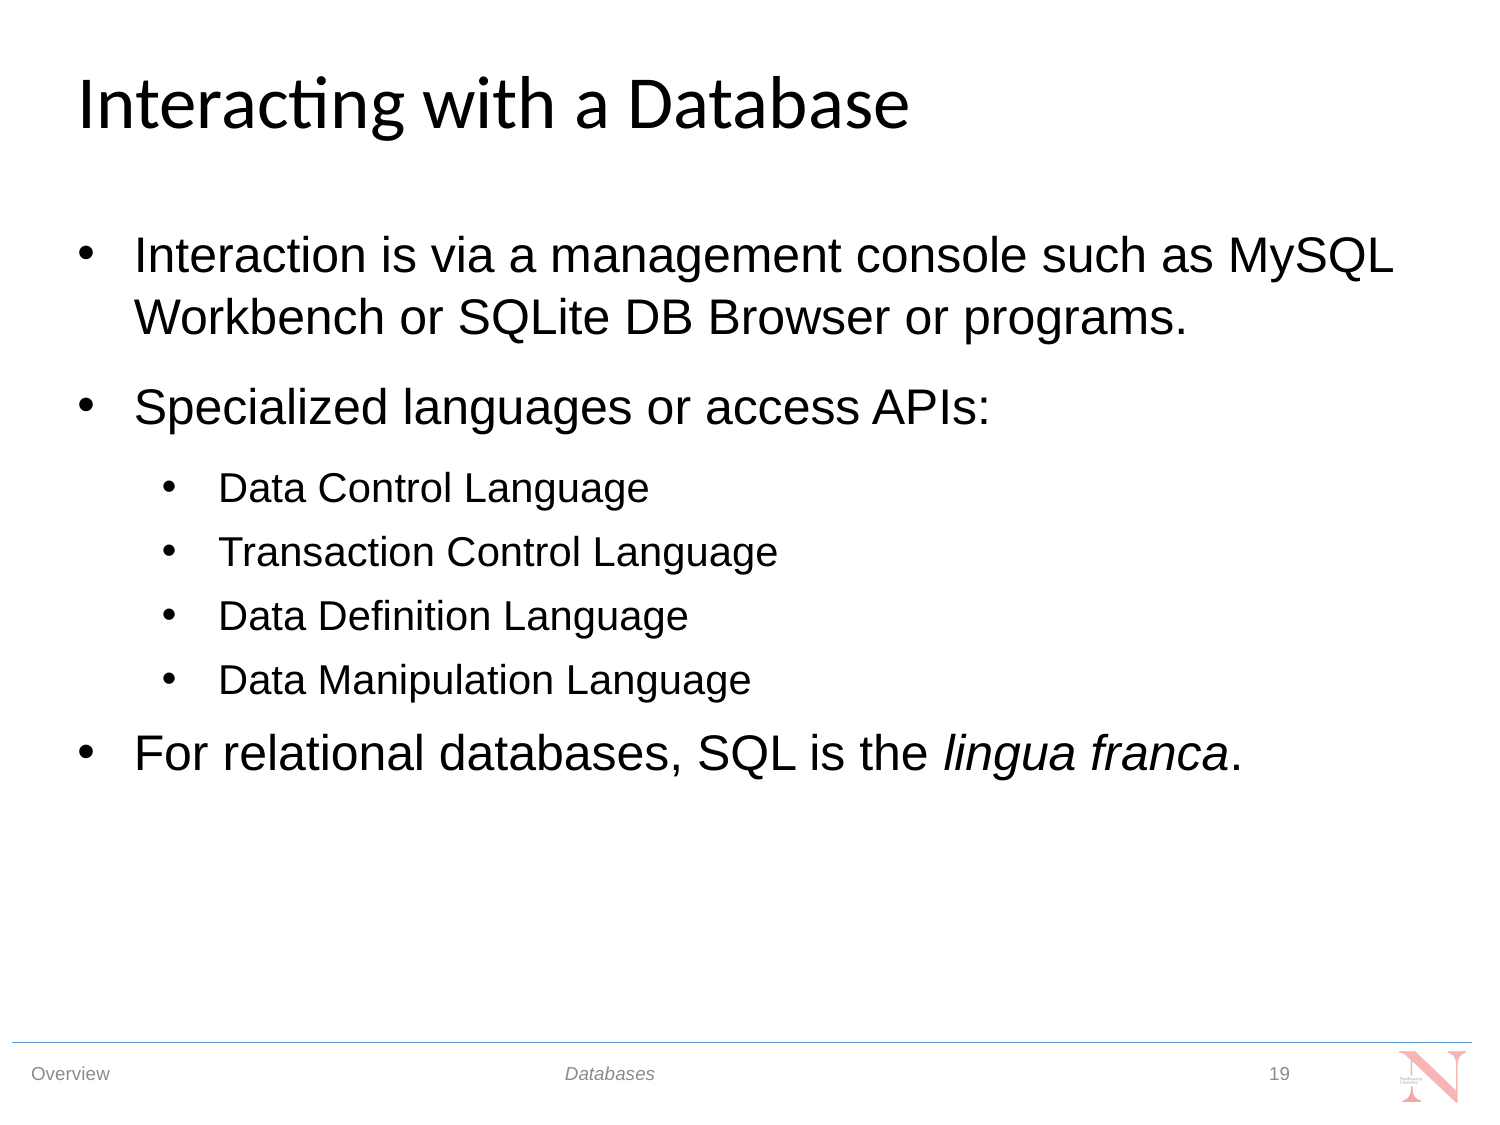

# Interacting with a Database
Interaction is via a management console such as MySQL Workbench or SQLite DB Browser or programs.
Specialized languages or access APIs:
Data Control Language
Transaction Control Language
Data Definition Language
Data Manipulation Language
For relational databases, SQL is the lingua franca.
Databases
19
Overview